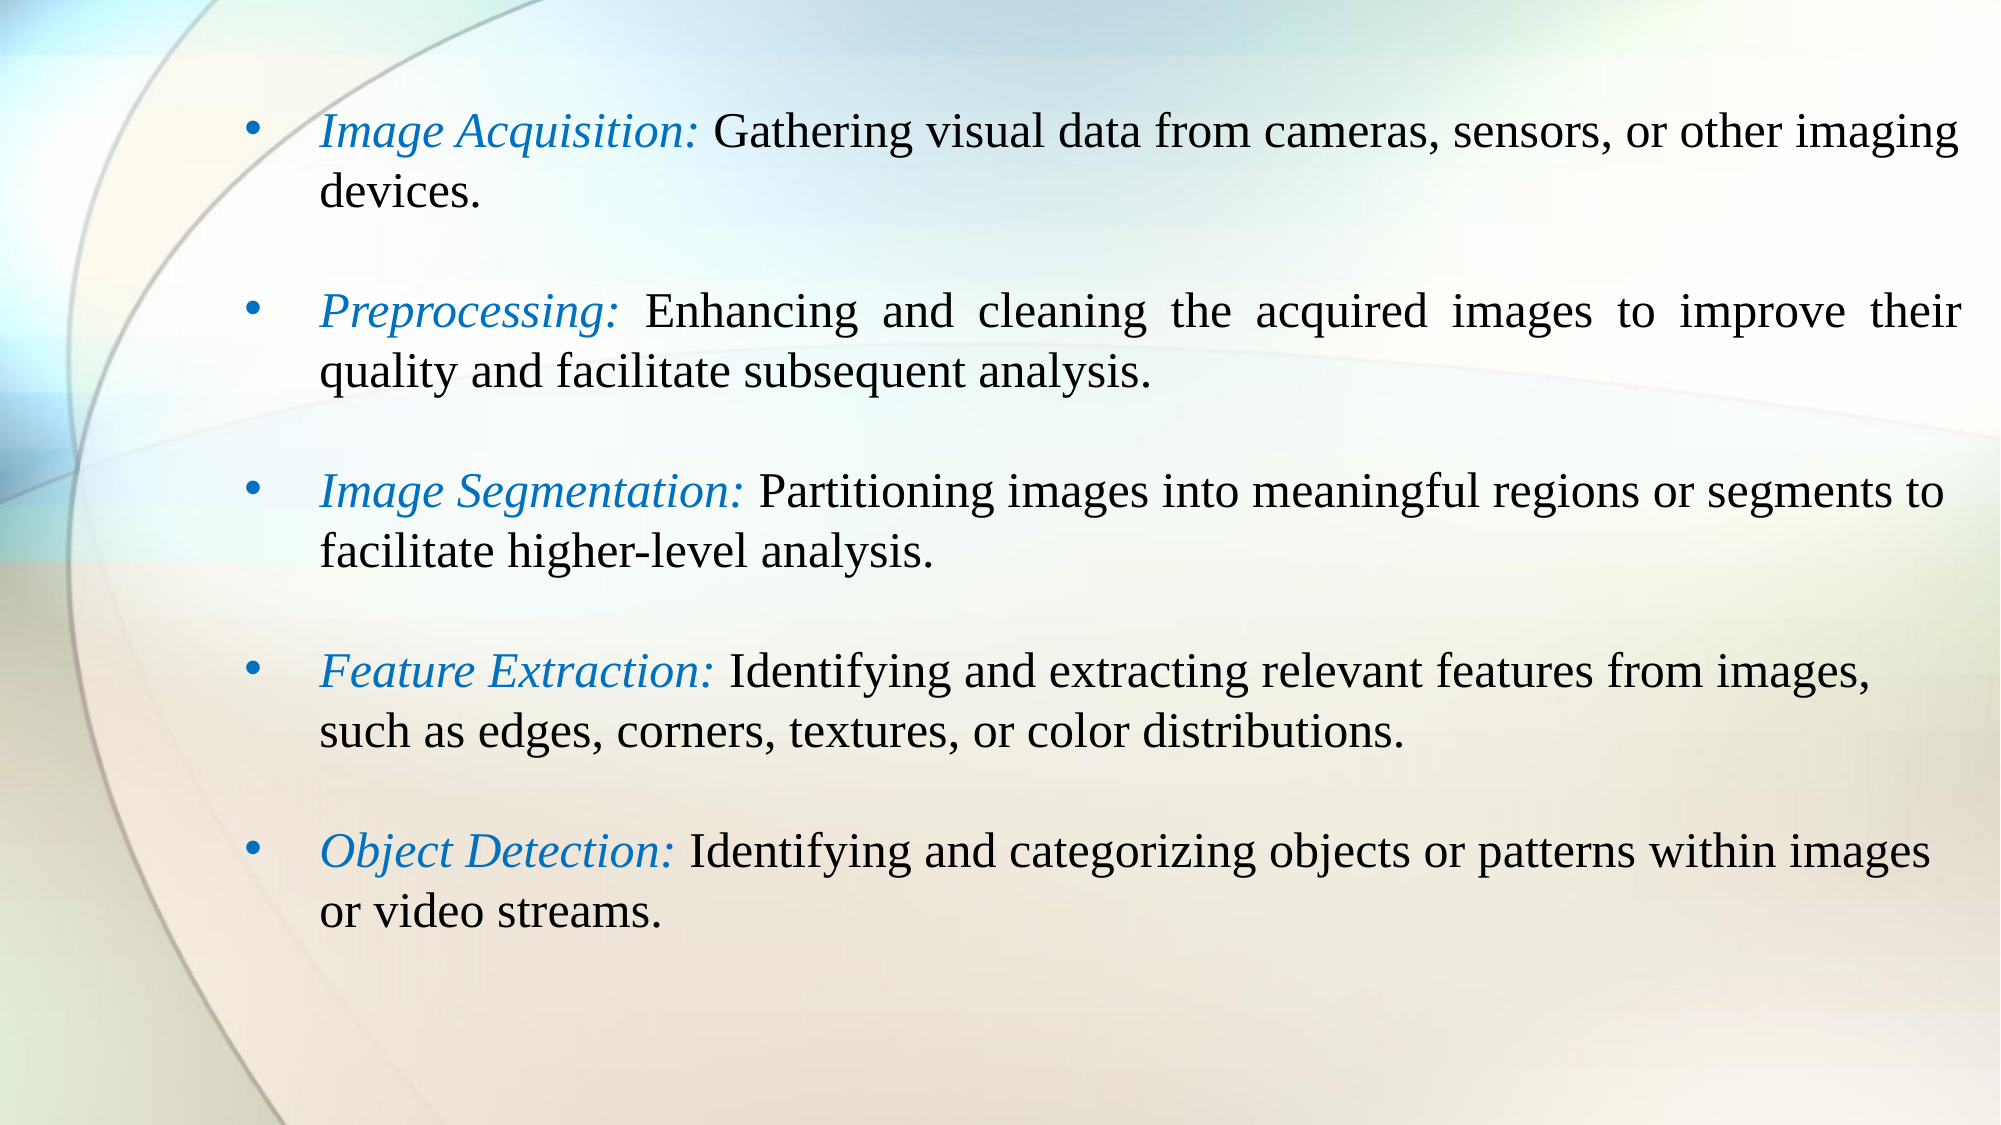

Image Acquisition: Gathering visual data from cameras, sensors, or other imaging devices.

Preprocessing: Enhancing and cleaning the acquired images to improve their quality and facilitate subsequent analysis.

Image Segmentation: Partitioning images into meaningful regions or segments to facilitate higher-level analysis.

Feature Extraction: Identifying and extracting relevant features from images, such as edges, corners, textures, or color distributions.

Object Detection: Identifying and categorizing objects or patterns within images or video streams.